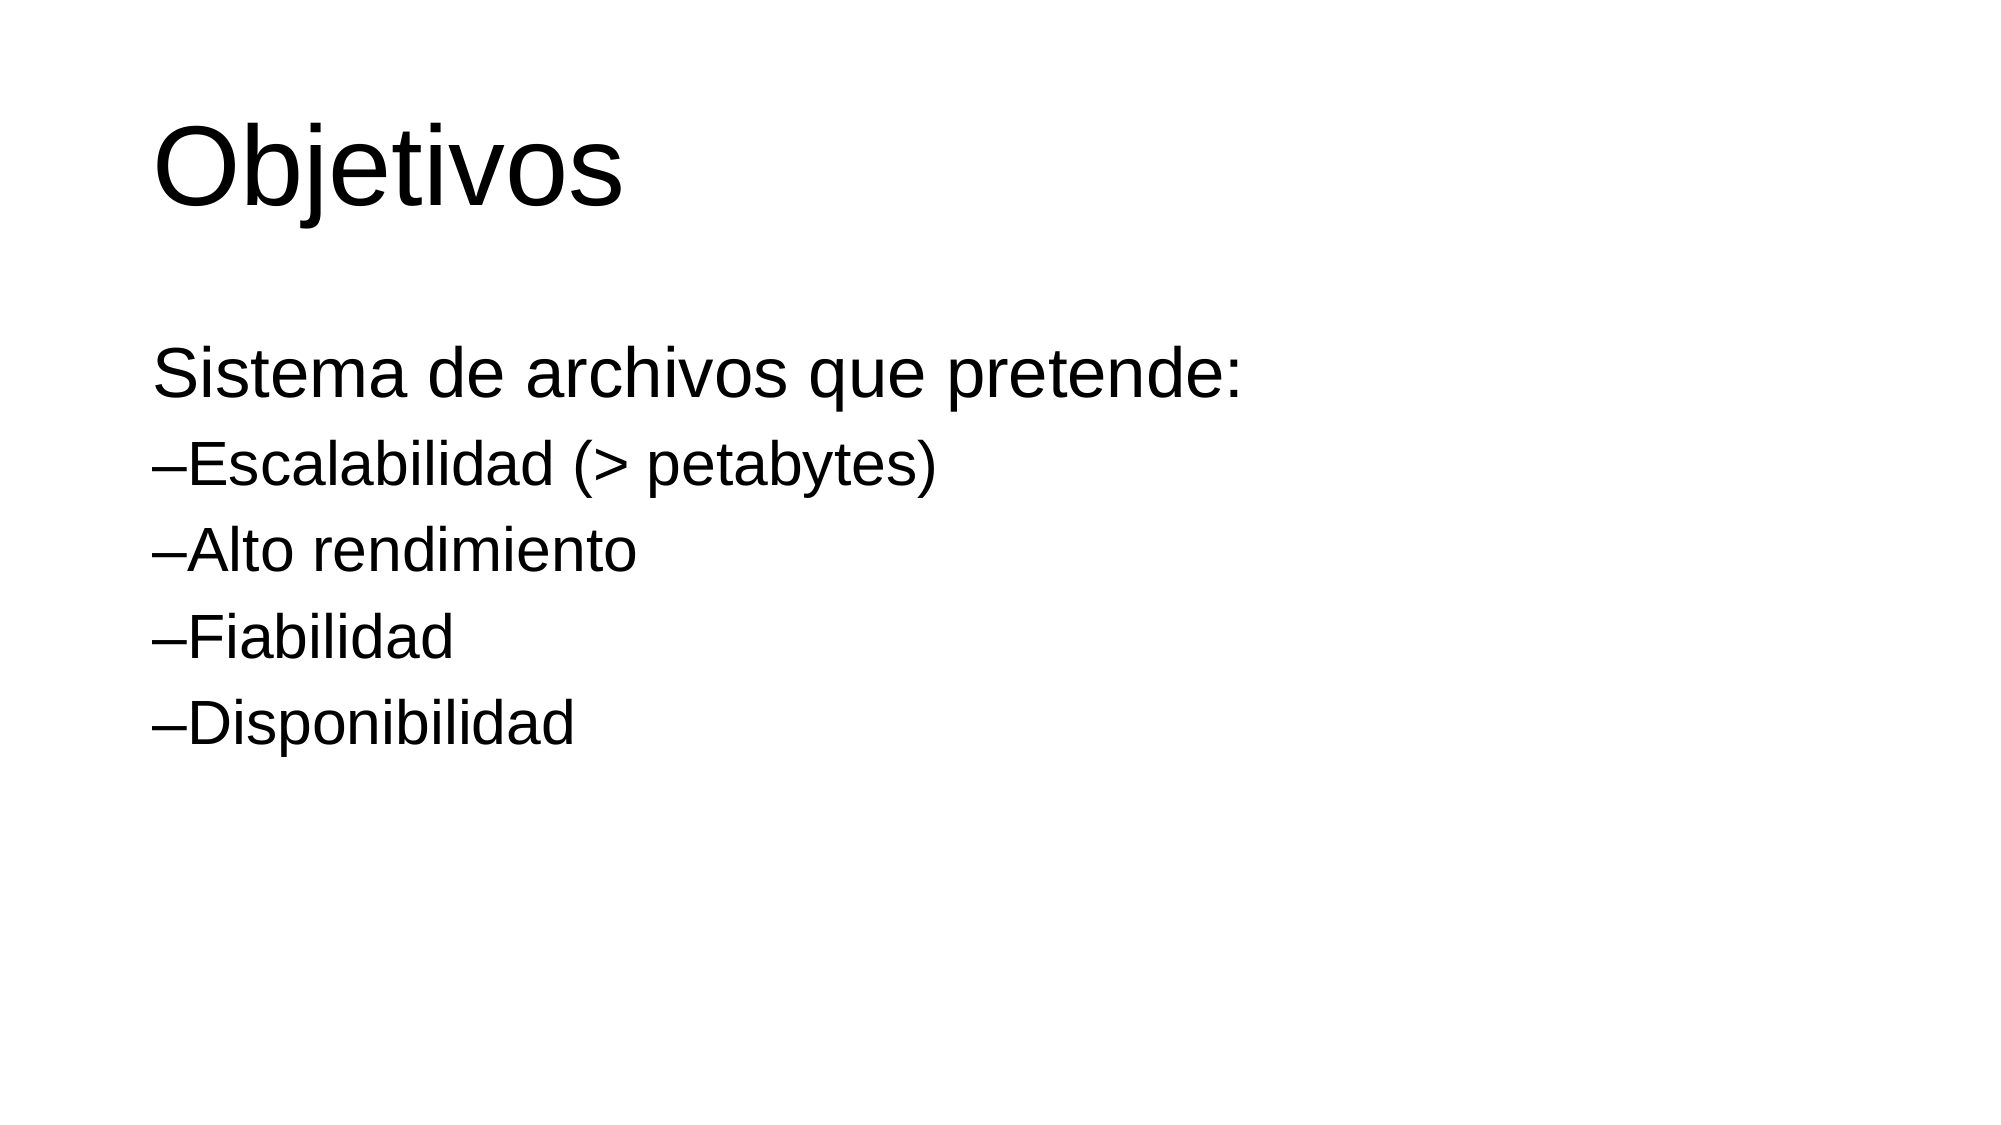

# Objetivos
Sistema de archivos que pretende:
–Escalabilidad (> petabytes)
–Alto rendimiento
–Fiabilidad
–Disponibilidad